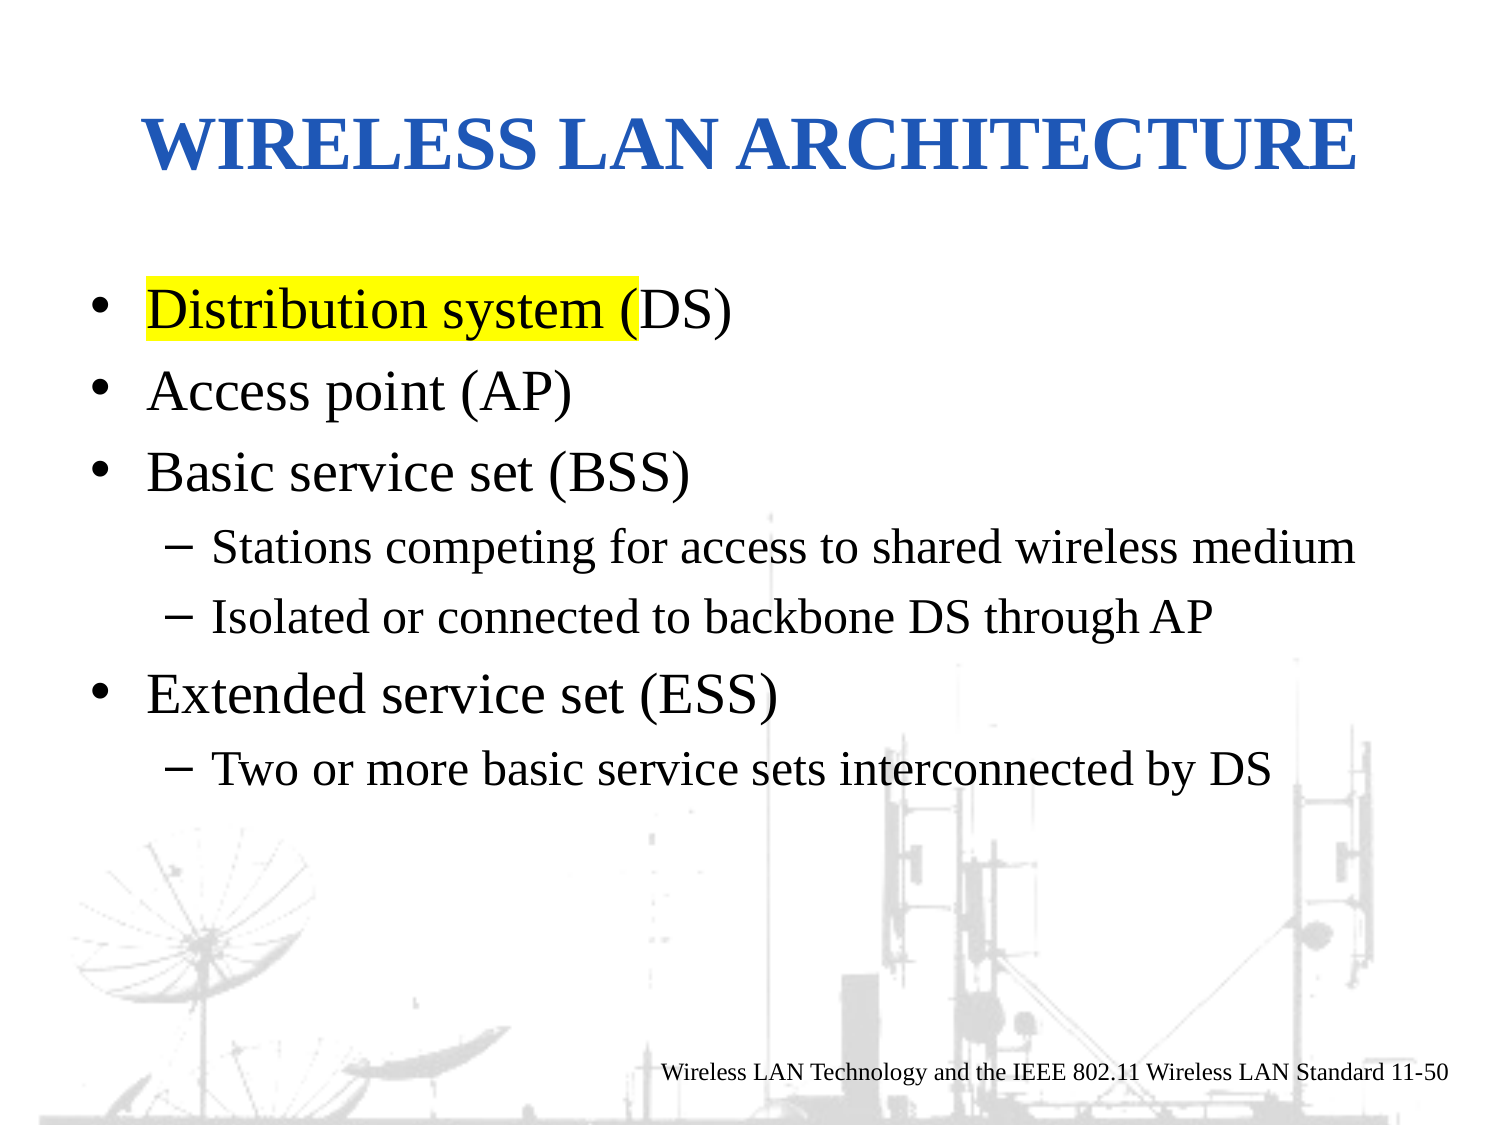

# WIRELESS LAN Architecture
Distribution system (DS)
Access point (AP)
Basic service set (BSS)
Stations competing for access to shared wireless medium
Isolated or connected to backbone DS through AP
Extended service set (ESS)
Two or more basic service sets interconnected by DS
Wireless LAN Technology and the IEEE 802.11 Wireless LAN Standard 11-50